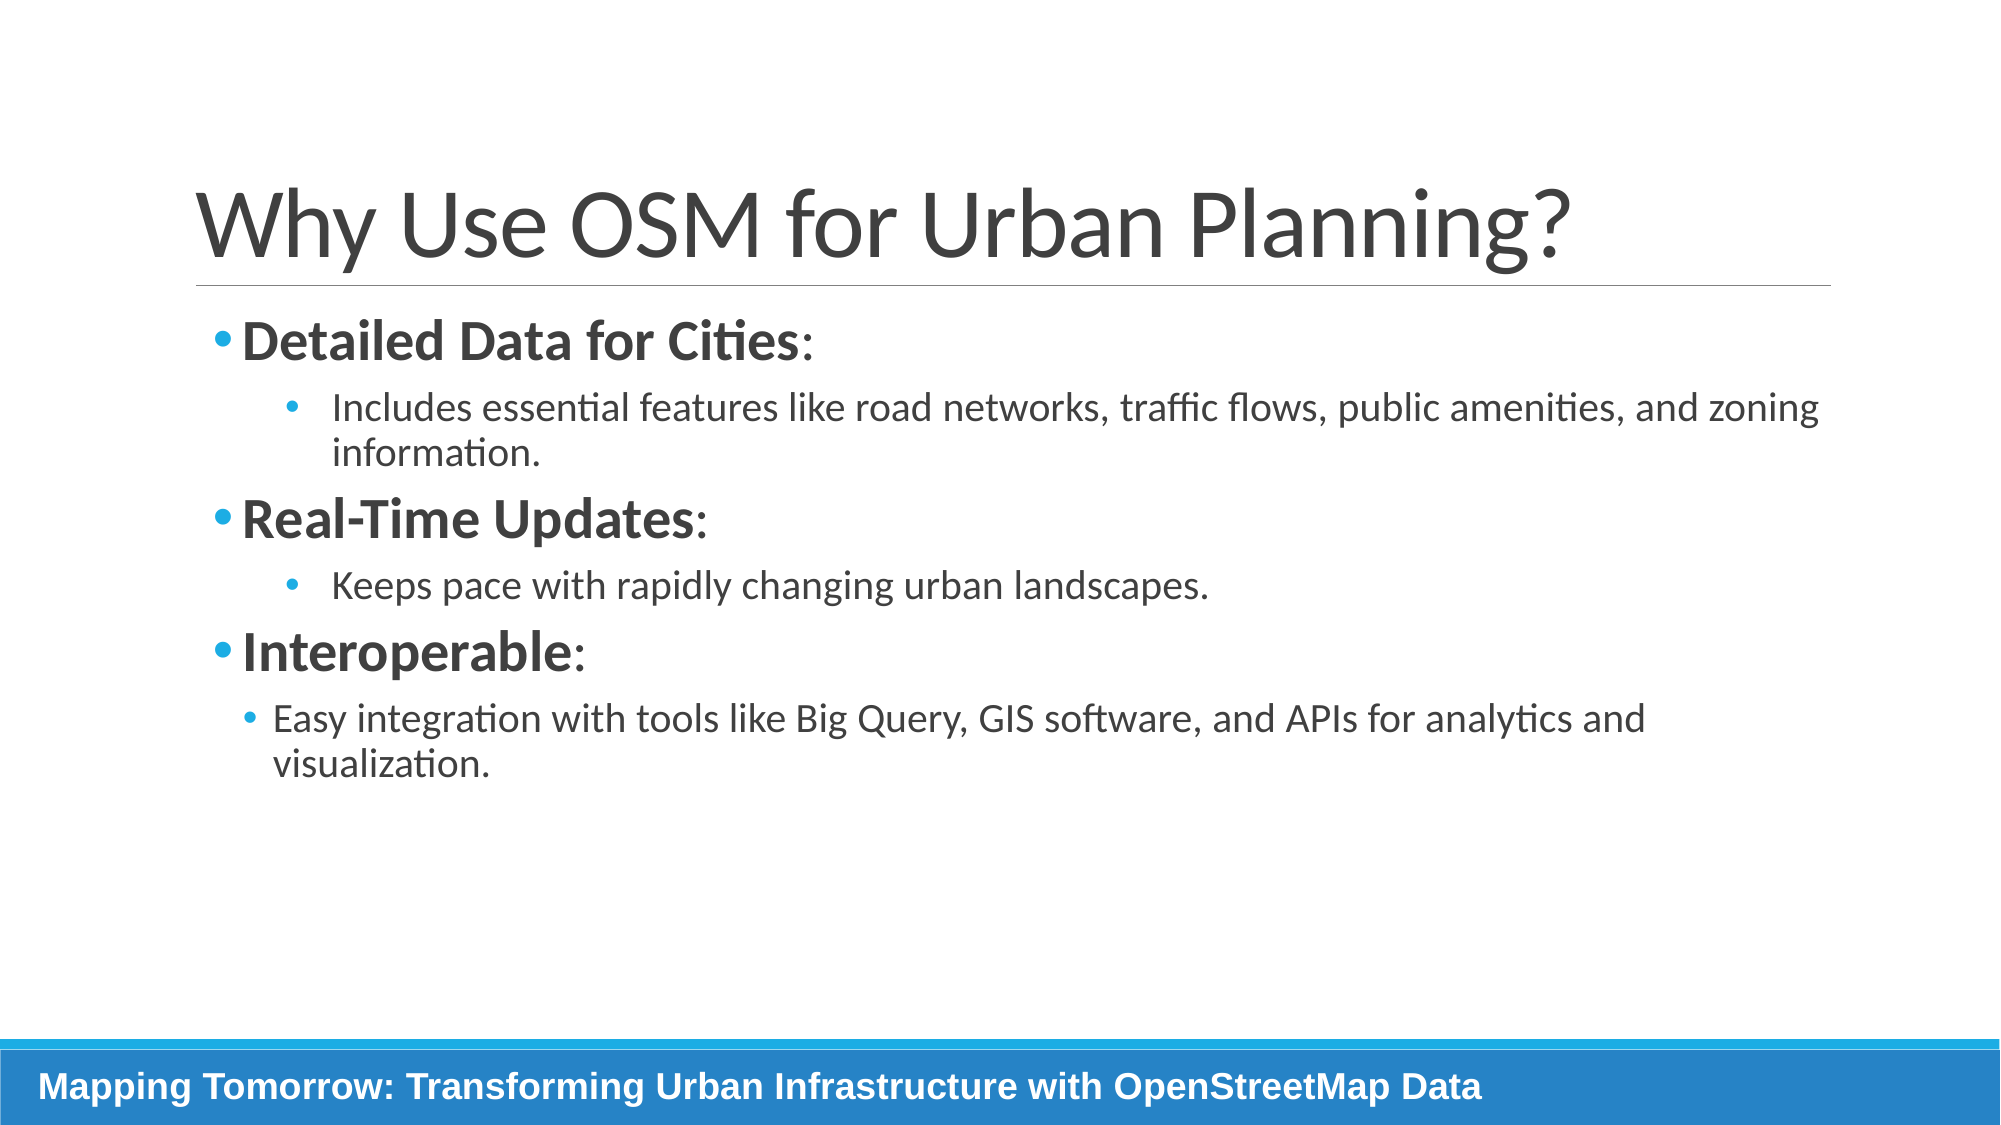

# Why Use OSM for Urban Planning?
Detailed Data for Cities:
Includes essential features like road networks, traffic flows, public amenities, and zoning information.
Real-Time Updates:
Keeps pace with rapidly changing urban landscapes.
Interoperable:
Easy integration with tools like Big Query, GIS software, and APIs for analytics and visualization.

Mapping Tomorrow: Transforming Urban Infrastructure with OpenStreetMap Data